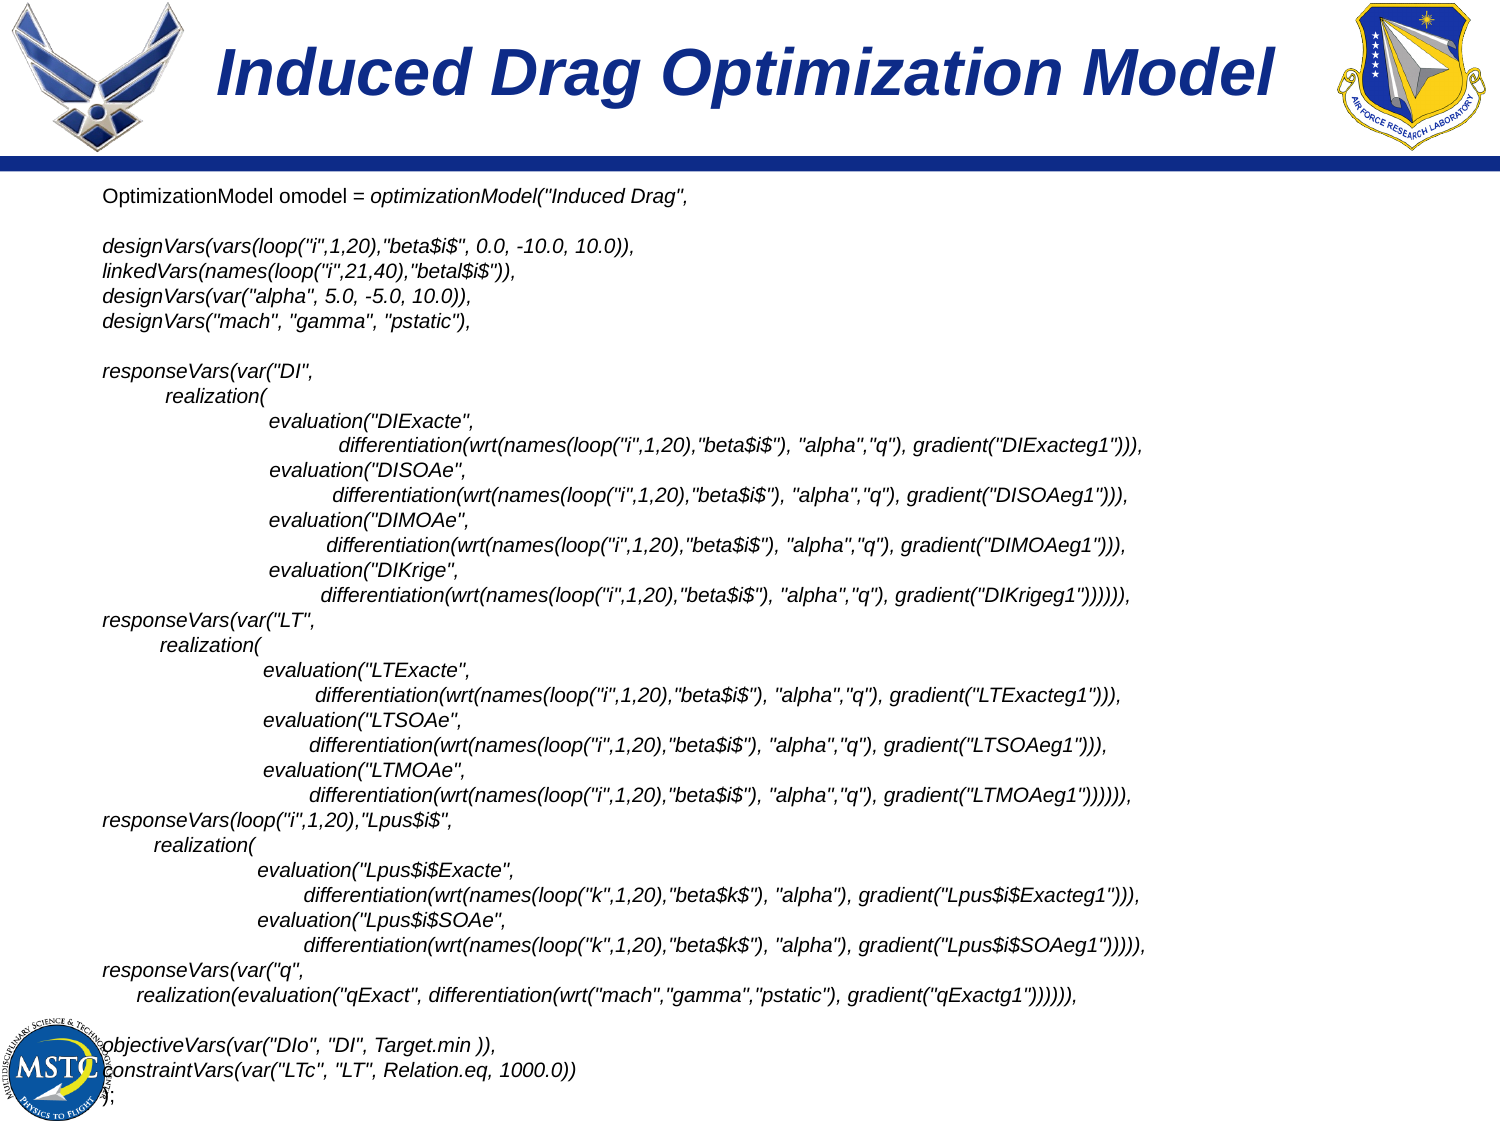

# Induced Drag Optimization Model
OptimizationModel omodel = optimizationModel("Induced Drag",

designVars(vars(loop("i",1,20),"beta$i$", 0.0, -10.0, 10.0)),
linkedVars(names(loop("i",21,40),"betal$i$")),
designVars(var("alpha", 5.0, -5.0, 10.0)),
designVars("mach", "gamma", "pstatic"),

responseVars(var("DI",
           realization(
                             evaluation("DIExacte",
	               differentiation(wrt(names(loop("i",1,20),"beta$i$"), "alpha","q"), gradient("DIExacteg1"))),
    	   evaluation("DISOAe",
                                        differentiation(wrt(names(loop("i",1,20),"beta$i$"), "alpha","q"), gradient("DISOAeg1"))),
                             evaluation("DIMOAe",
                                       differentiation(wrt(names(loop("i",1,20),"beta$i$"), "alpha","q"), gradient("DIMOAeg1"))),
                             evaluation("DIKrige",
                                      differentiation(wrt(names(loop("i",1,20),"beta$i$"), "alpha","q"), gradient("DIKrigeg1")))))),
responseVars(var("LT",
          realization(
                            evaluation("LTExacte",
                                     differentiation(wrt(names(loop("i",1,20),"beta$i$"), "alpha","q"), gradient("LTExacteg1"))),
                            evaluation("LTSOAe",
                                    differentiation(wrt(names(loop("i",1,20),"beta$i$"), "alpha","q"), gradient("LTSOAeg1"))),
                            evaluation("LTMOAe",
                                    differentiation(wrt(names(loop("i",1,20),"beta$i$"), "alpha","q"), gradient("LTMOAeg1")))))),
responseVars(loop("i",1,20),"Lpus$i$",
         realization(
                           evaluation("Lpus$i$Exacte",
                                   differentiation(wrt(names(loop("k",1,20),"beta$k$"), "alpha"), gradient("Lpus$i$Exacteg1"))),
                           evaluation("Lpus$i$SOAe",
                                   differentiation(wrt(names(loop("k",1,20),"beta$k$"), "alpha"), gradient("Lpus$i$SOAeg1"))))),
responseVars(var("q",
      realization(evaluation("qExact", differentiation(wrt("mach","gamma","pstatic"), gradient("qExactg1")))))),

objectiveVars(var("DIo", "DI", Target.min )),
constraintVars(var("LTc", "LT", Relation.eq, 1000.0))
);